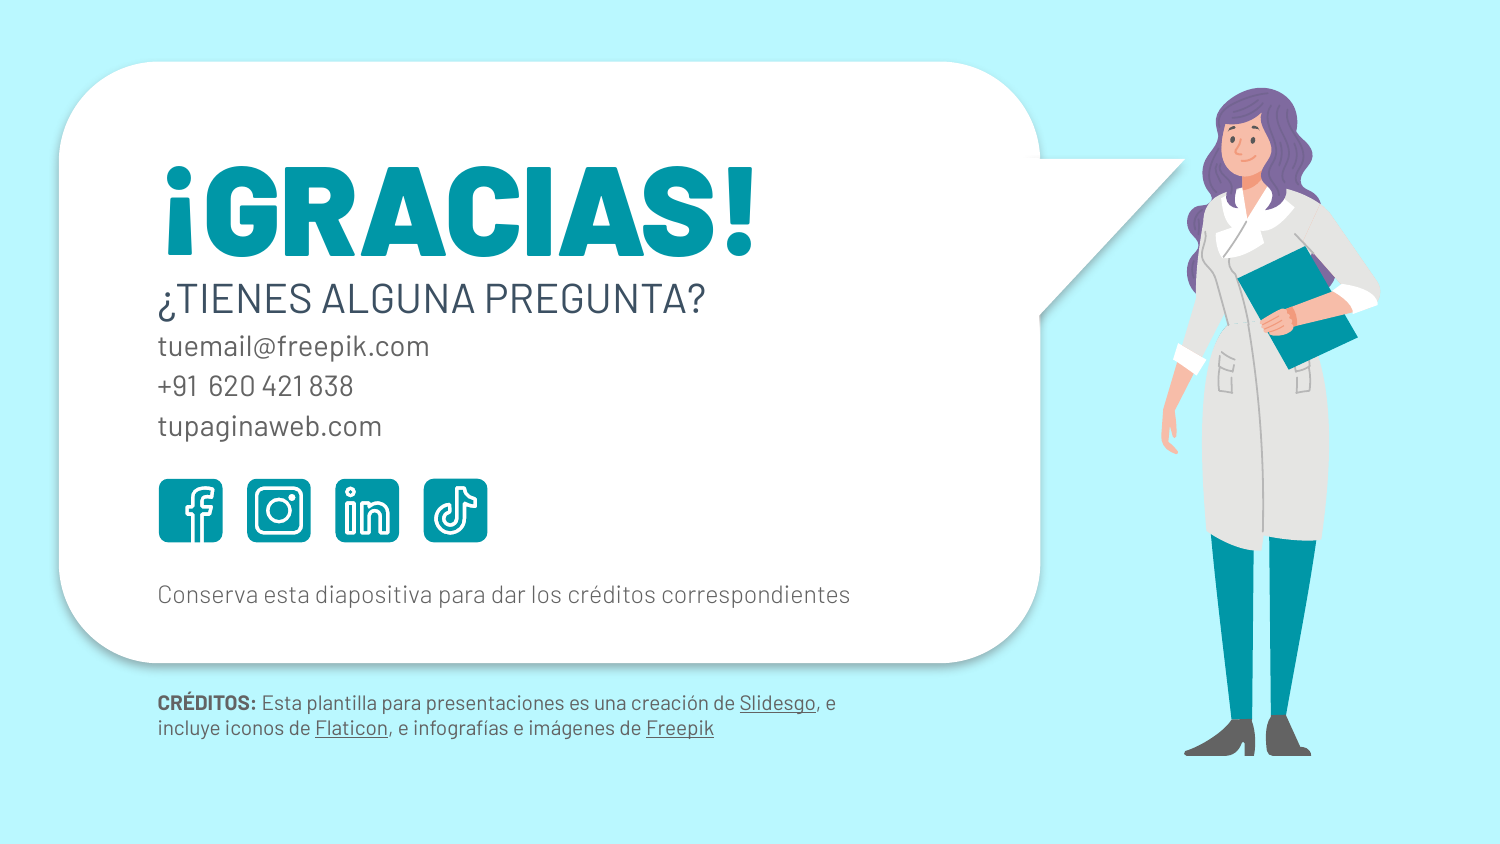

# ¡GRACIAS!
¿TIENES ALGUNA PREGUNTA?
tuemail@freepik.com
+91  620 421 838
tupaginaweb.com

Conserva esta diapositiva para dar los créditos correspondientes